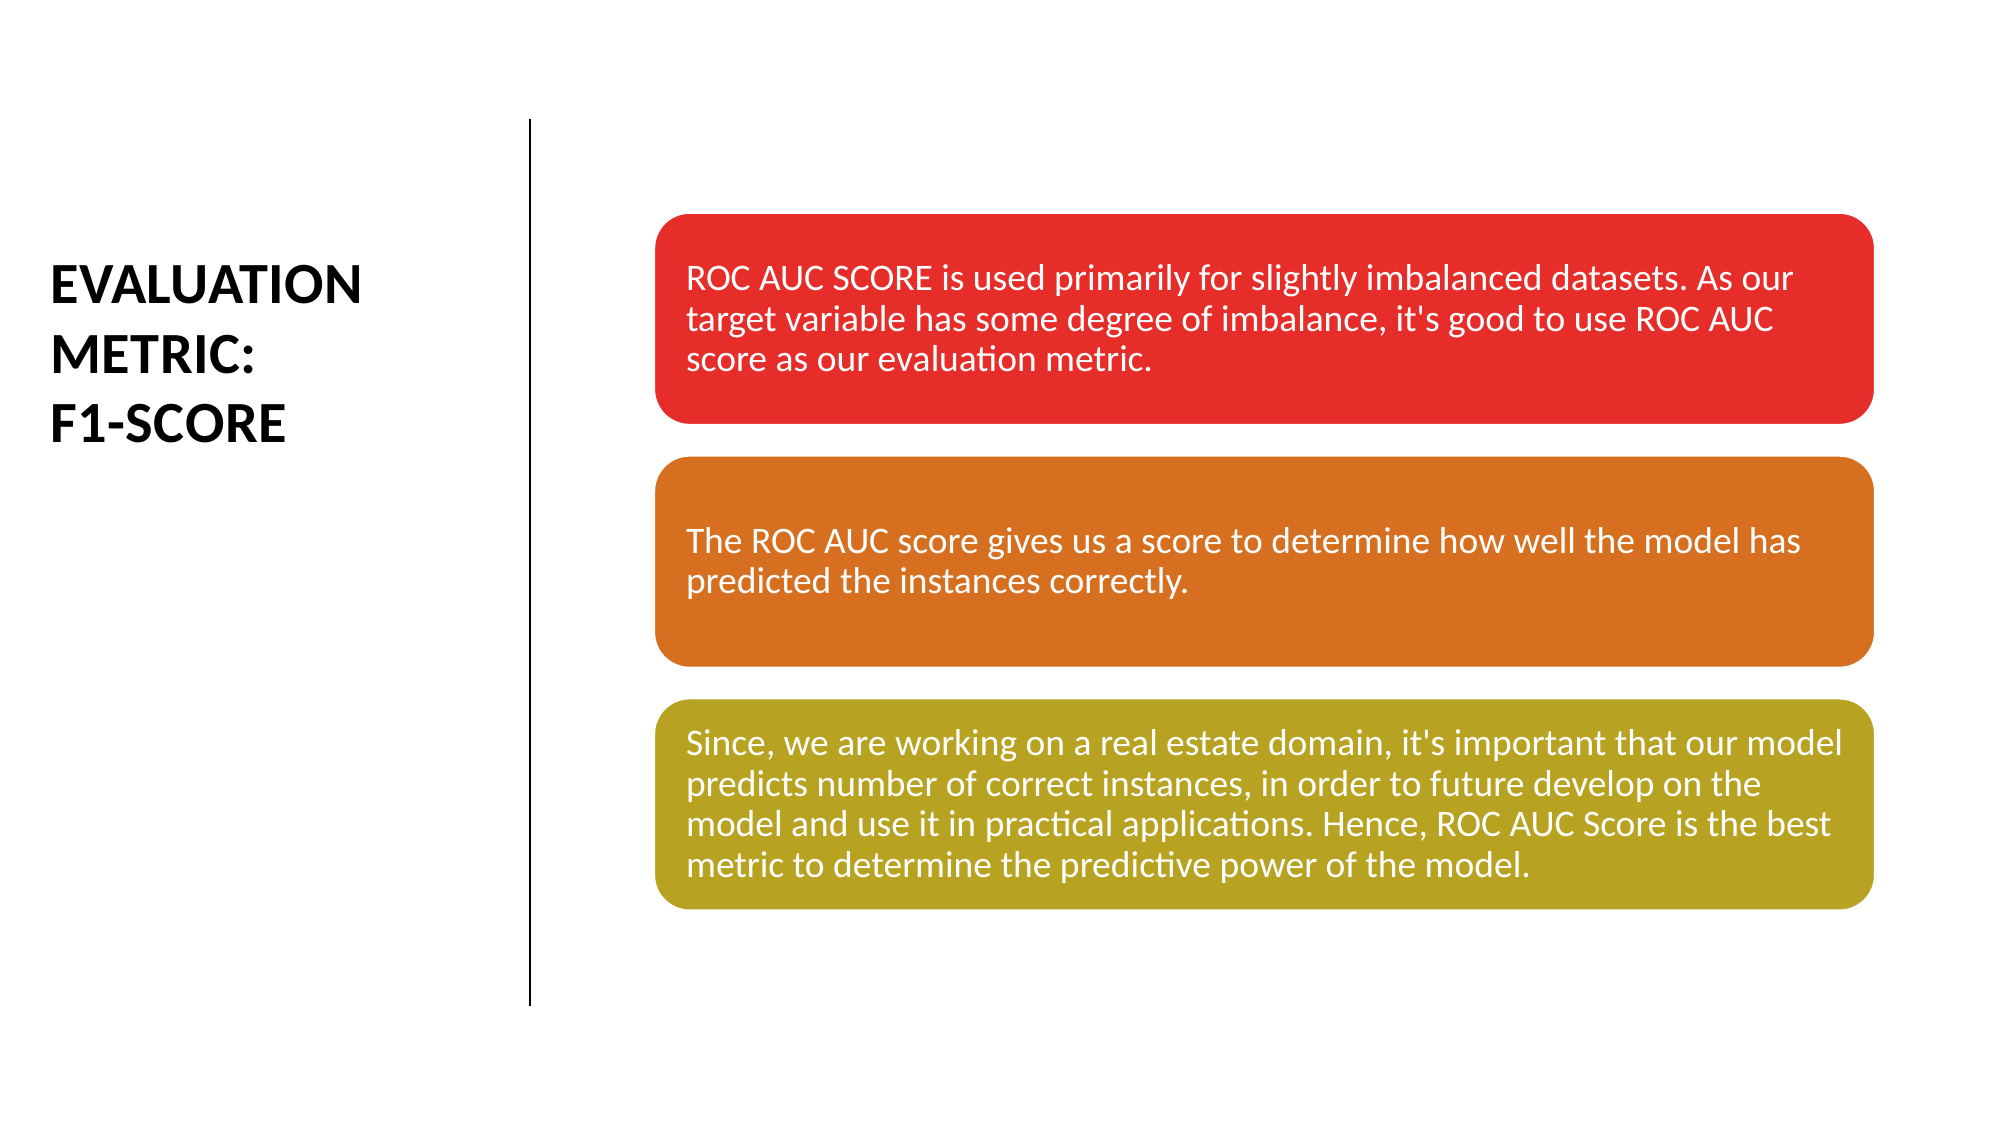

ROC AUC SCORE is used primarily for slightly imbalanced datasets. As our target variable has some degree of imbalance, it's good to use ROC AUC score as our evaluation metric.
The ROC AUC score gives us a score to determine how well the model has predicted the instances correctly.
Since, we are working on a real estate domain, it's important that our model predicts number of correct instances, in order to future develop on the model and use it in practical applications. Hence, ROC AUC Score is the best metric to determine the predictive power of the model.
# Evaluation metric: F1-Score